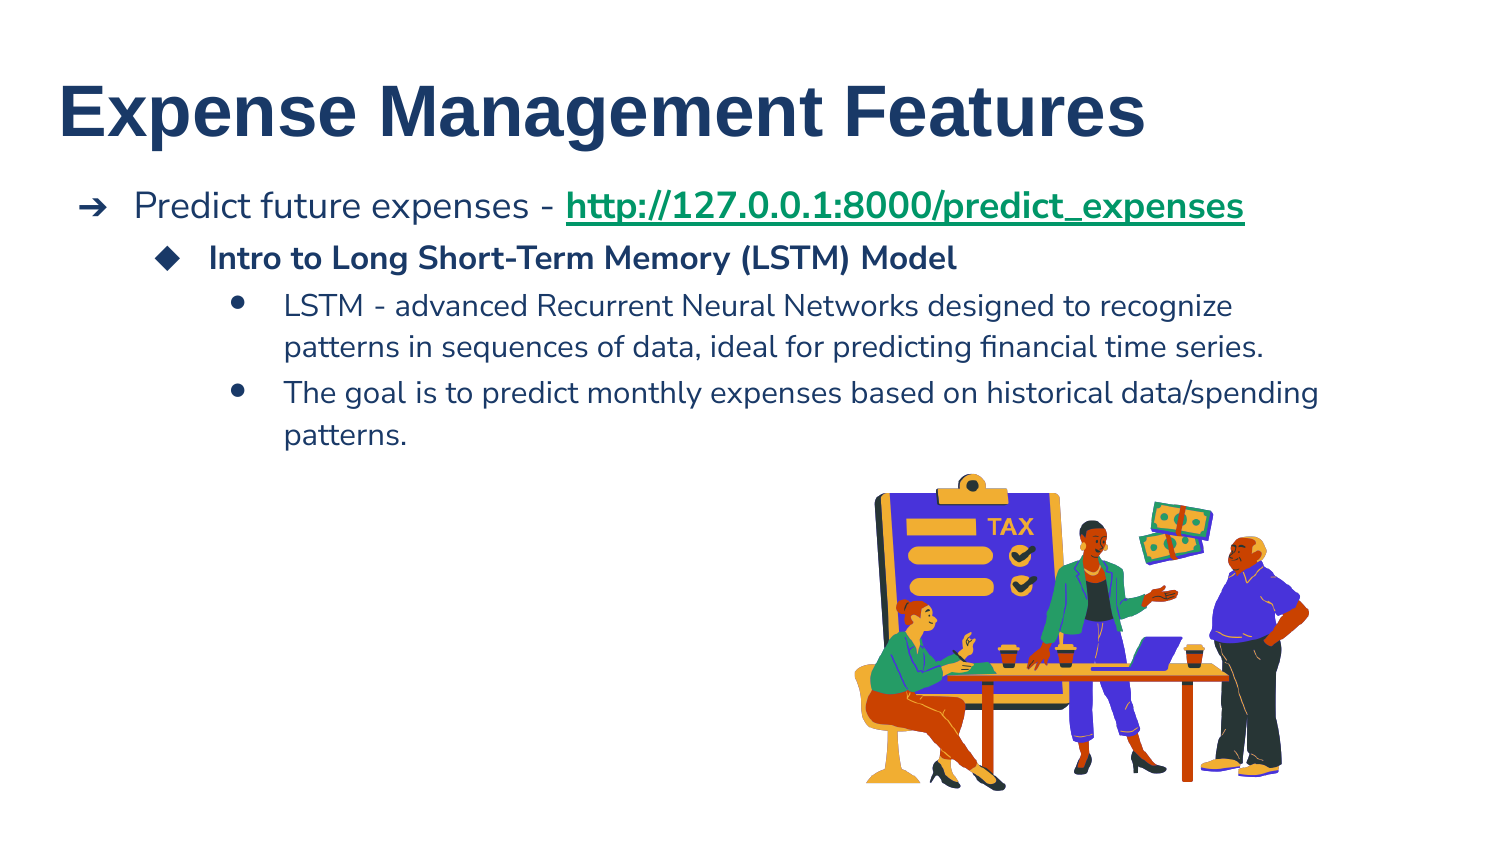

Expense Management Features
Predict future expenses - http://127.0.0.1:8000/predict_expenses
Intro to Long Short-Term Memory (LSTM) Model
LSTM - advanced Recurrent Neural Networks designed to recognize patterns in sequences of data, ideal for predicting financial time series.
The goal is to predict monthly expenses based on historical data/spending patterns.